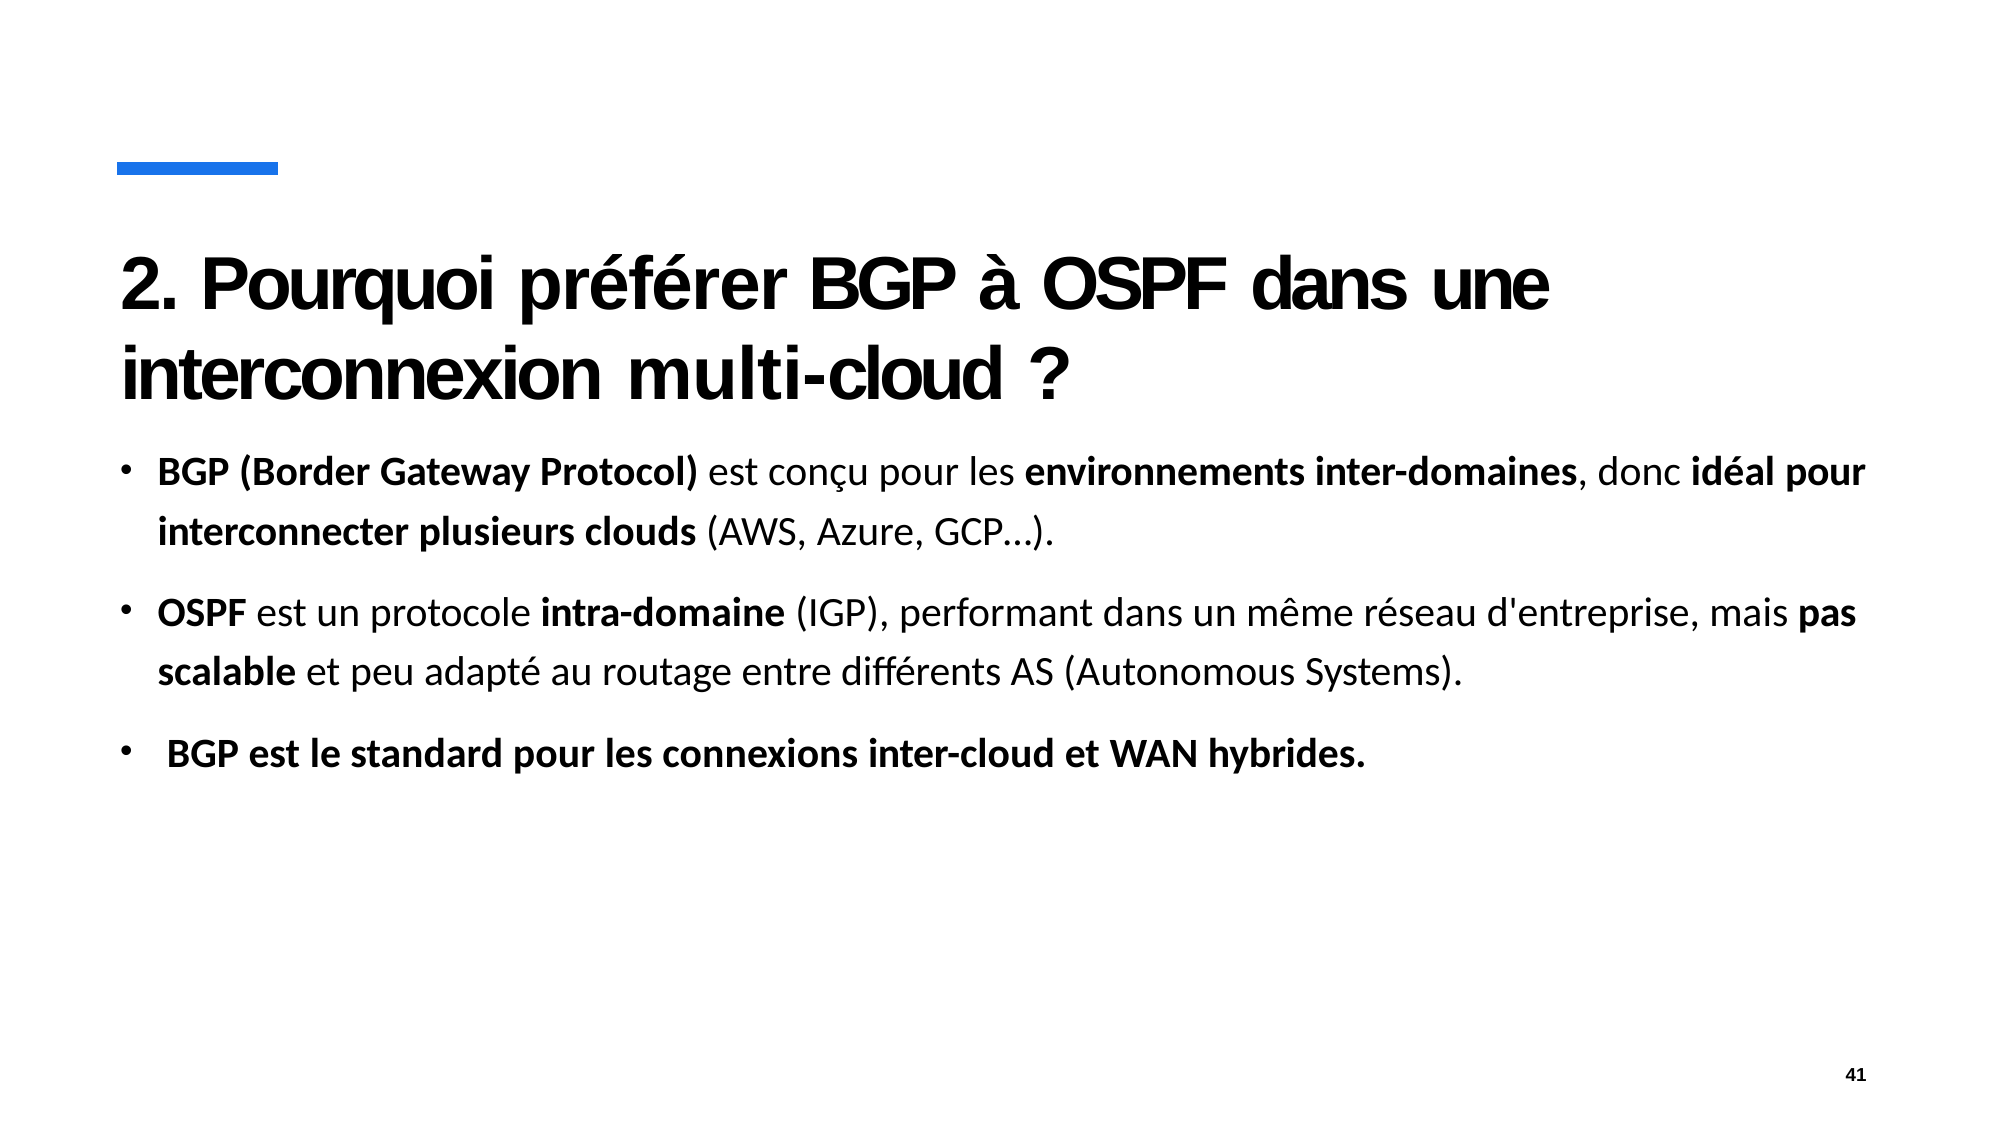

# 2. Pourquoi préférer BGP à OSPF dans une interconnexion multi-cloud ?
BGP (Border Gateway Protocol) est conçu pour les environnements inter-domaines, donc idéal pour interconnecter plusieurs clouds (AWS, Azure, GCP…).
OSPF est un protocole intra-domaine (IGP), performant dans un même réseau d'entreprise, mais pas scalable et peu adapté au routage entre différents AS (Autonomous Systems).
BGP est le standard pour les connexions inter-cloud et WAN hybrides.
41